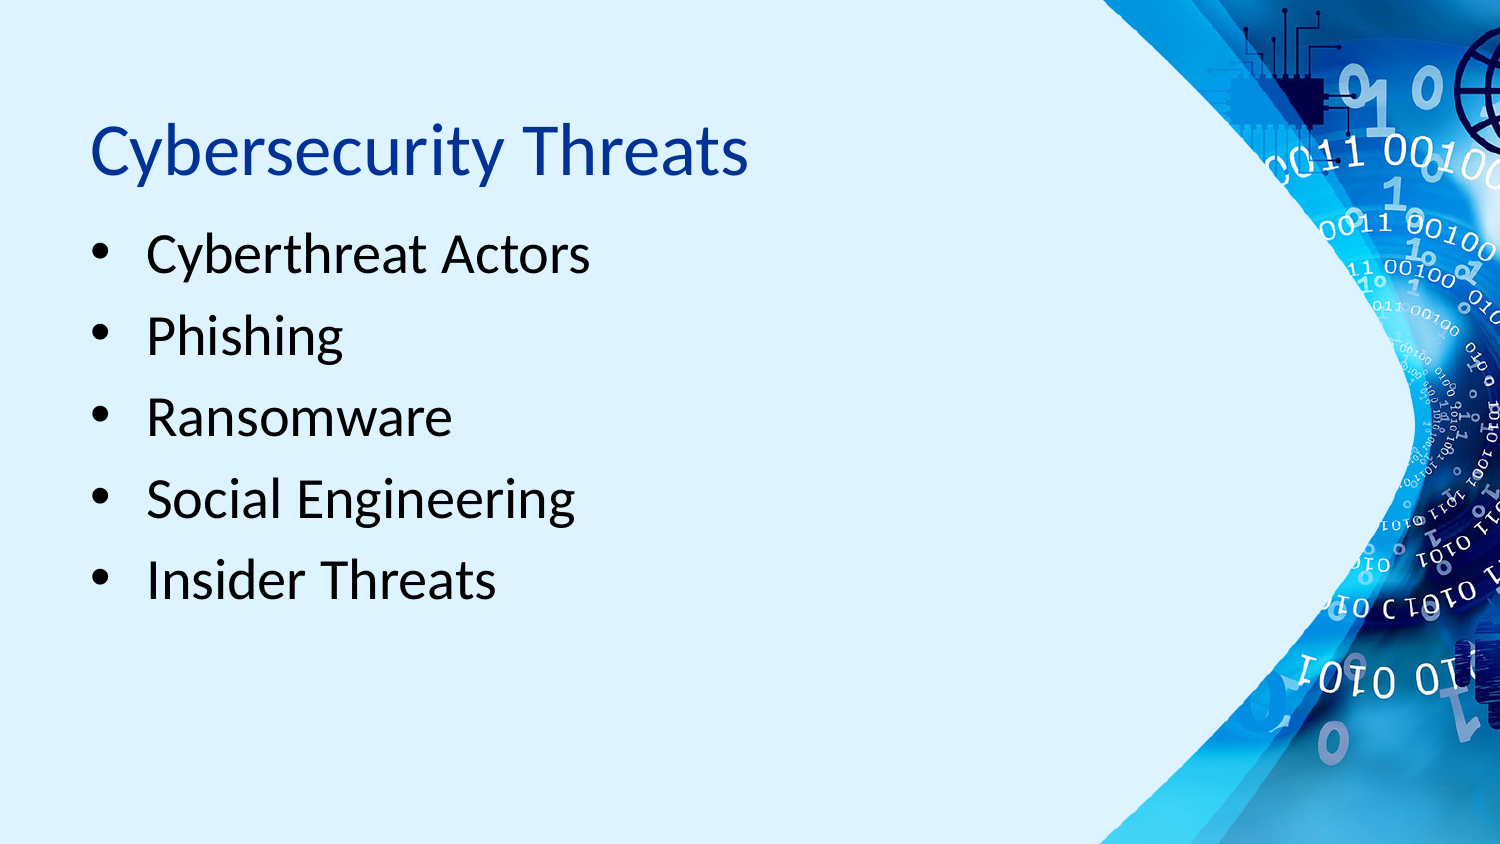

# Cybersecurity Threats
Cyberthreat Actors
Phishing
Ransomware
Social Engineering
Insider Threats